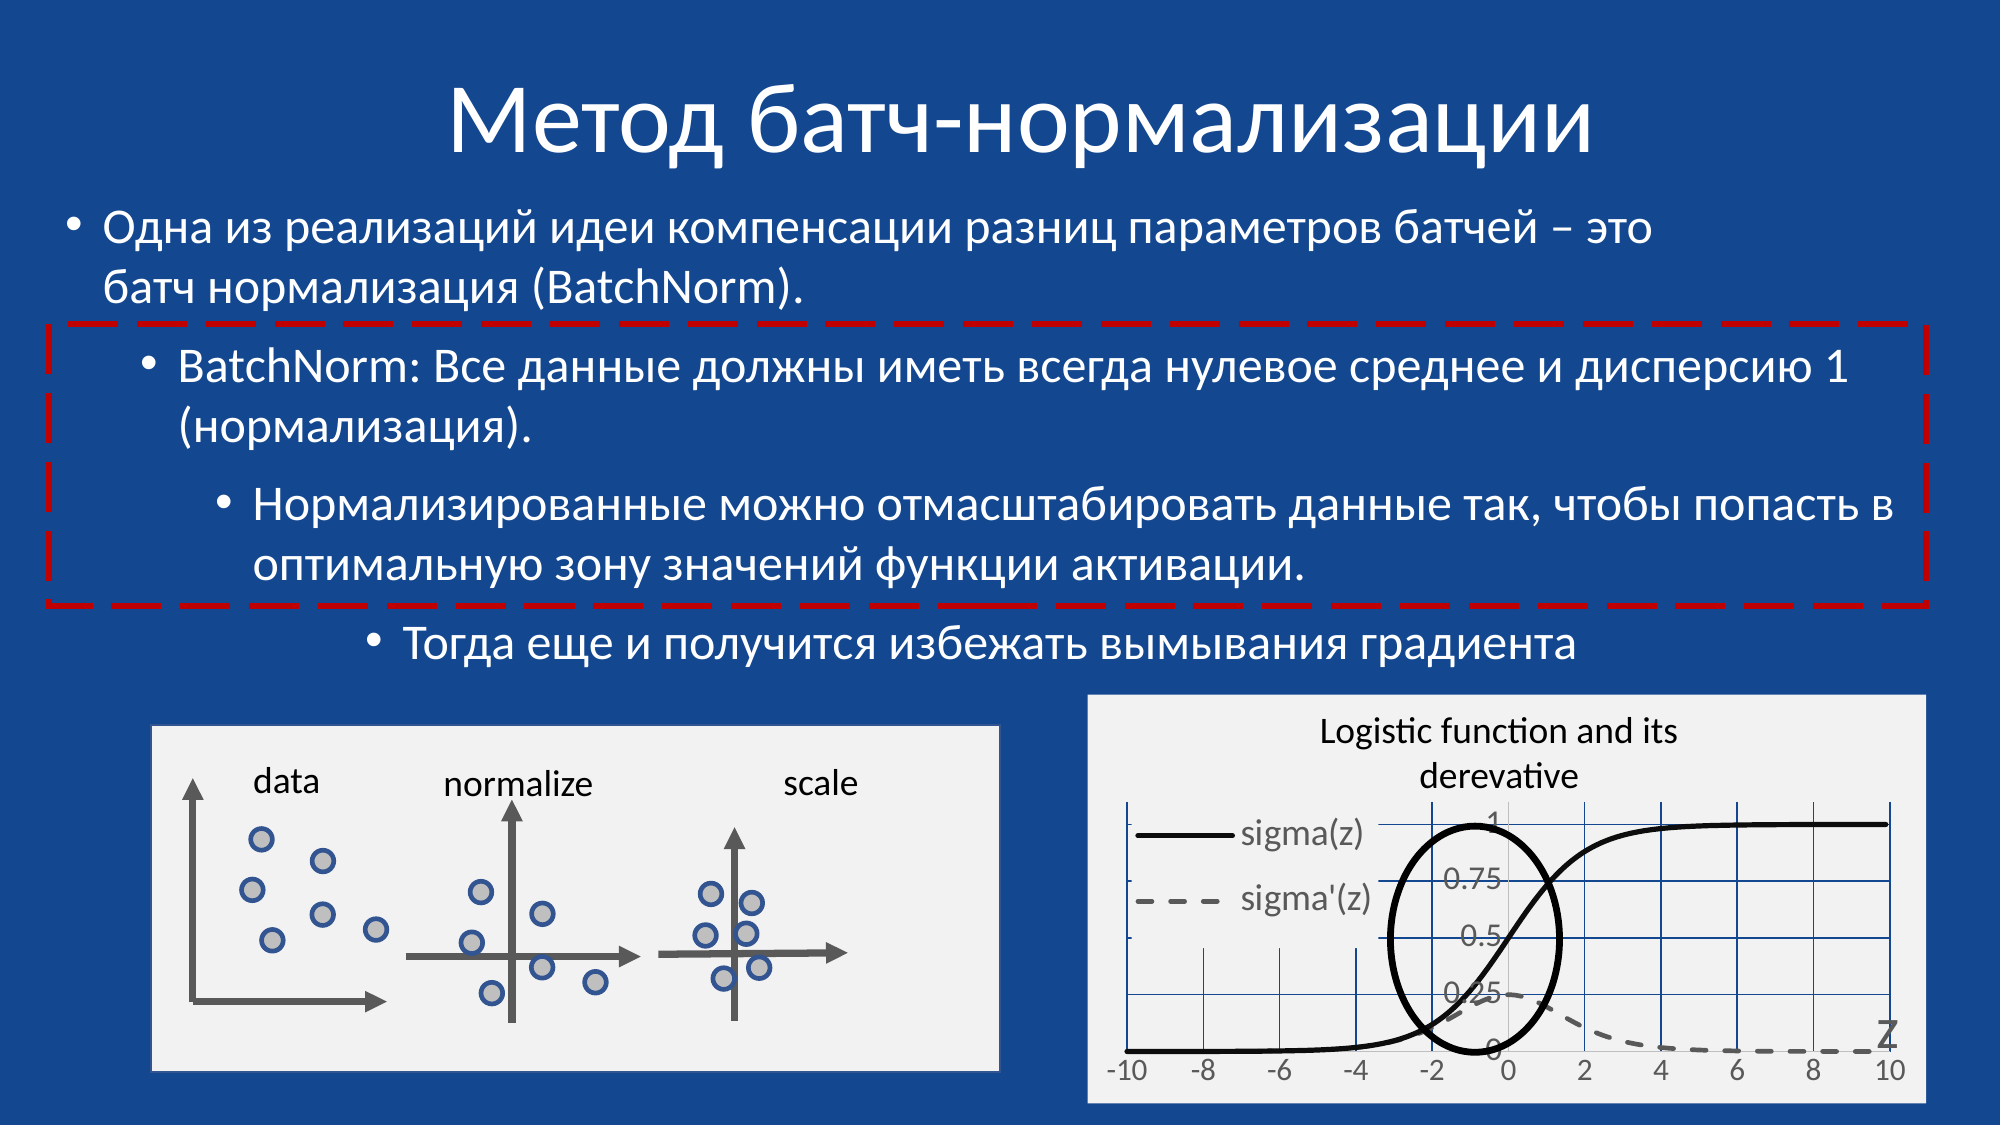

# Метод батч-нормализации
Одна из реализаций идеи компенсации разниц параметров батчей – это
батч нормализация (BatchNorm).
BatchNorm: Все данные должны иметь всегда нулевое среднее и дисперсию 1 (нормализация).
Нормализированные можно отмасштабировать данные так, чтобы попасть в оптимальную зону значений функции активации.
Тогда еще и получится избежать вымывания градиента

### Chart: Логистическая функция и ее производня

| Category | sigma(z) | sigma'(z) |
|---|---|---|
data
scale
normalize

Logistic function and its derevative